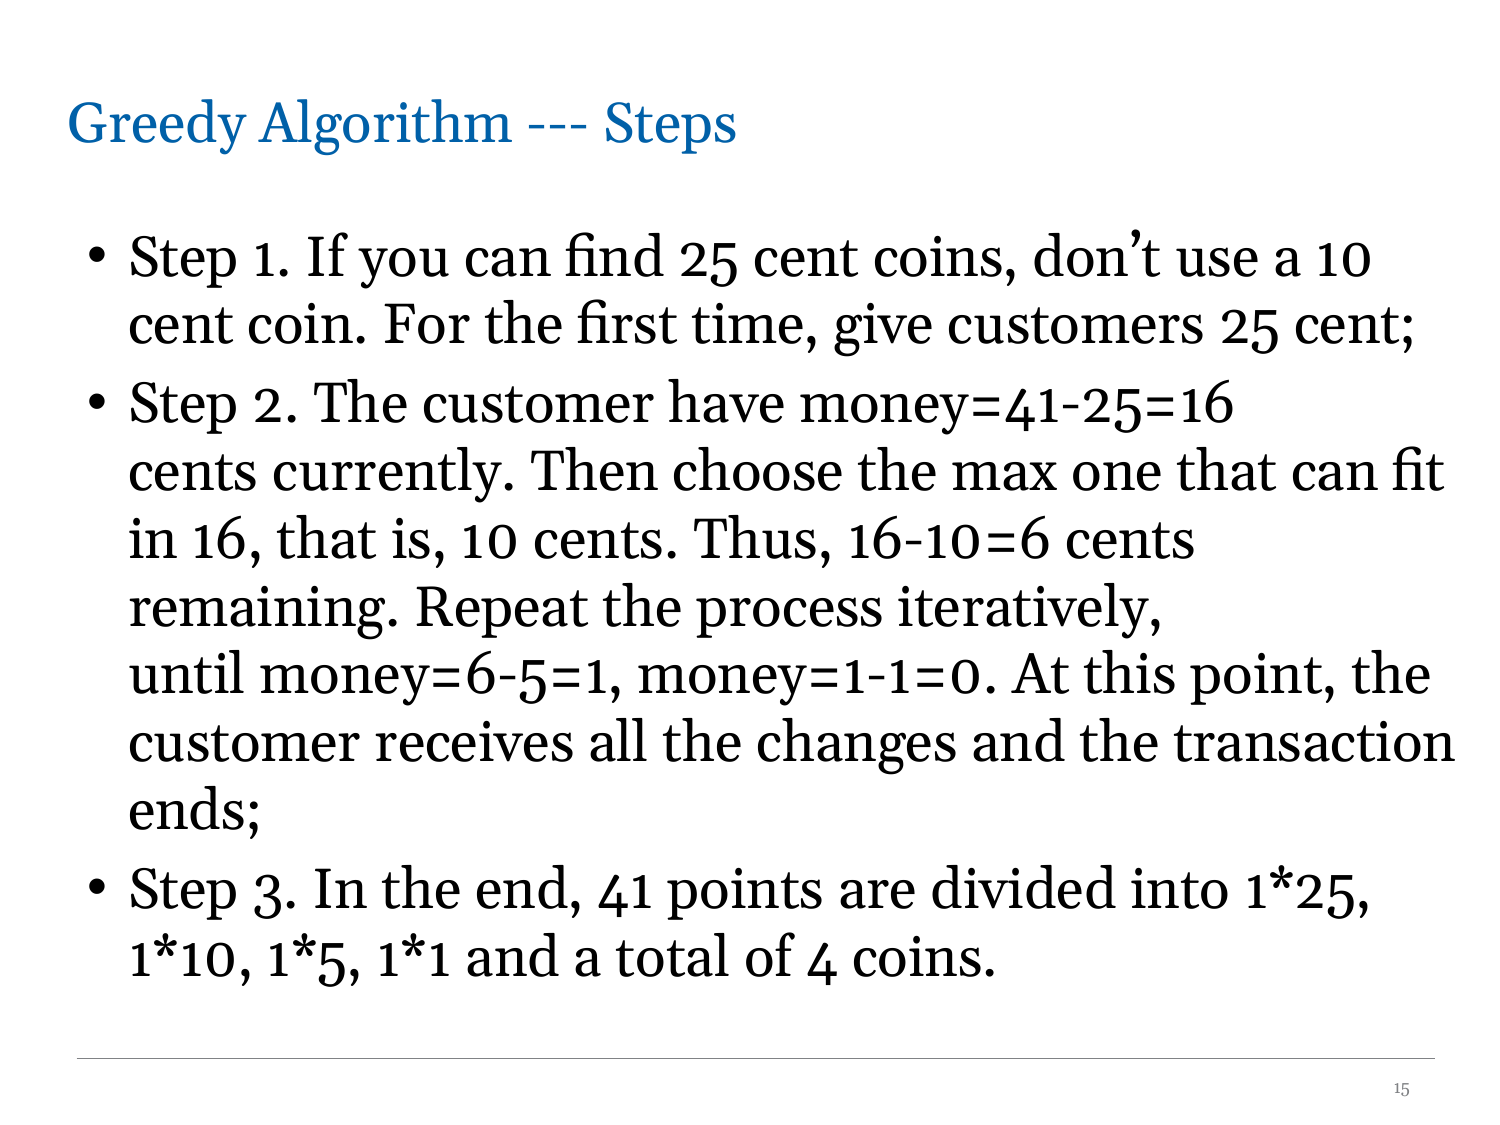

# Greedy Algorithm --- Steps
Step 1. If you can find 25 cent coins, don’t use a 10 cent coin. For the first time, give customers 25 cent;
Step 2. The customer have money=41-25=16 cents currently. Then choose the max one that can fit in 16, that is, 10 cents. Thus, 16-10=6 cents remaining. Repeat the process iteratively, until money=6-5=1, money=1-1=0. At this point, the customer receives all the changes and the transaction ends;
Step 3. In the end, 41 points are divided into 1*25, 1*10, 1*5, 1*1 and a total of 4 coins.
15